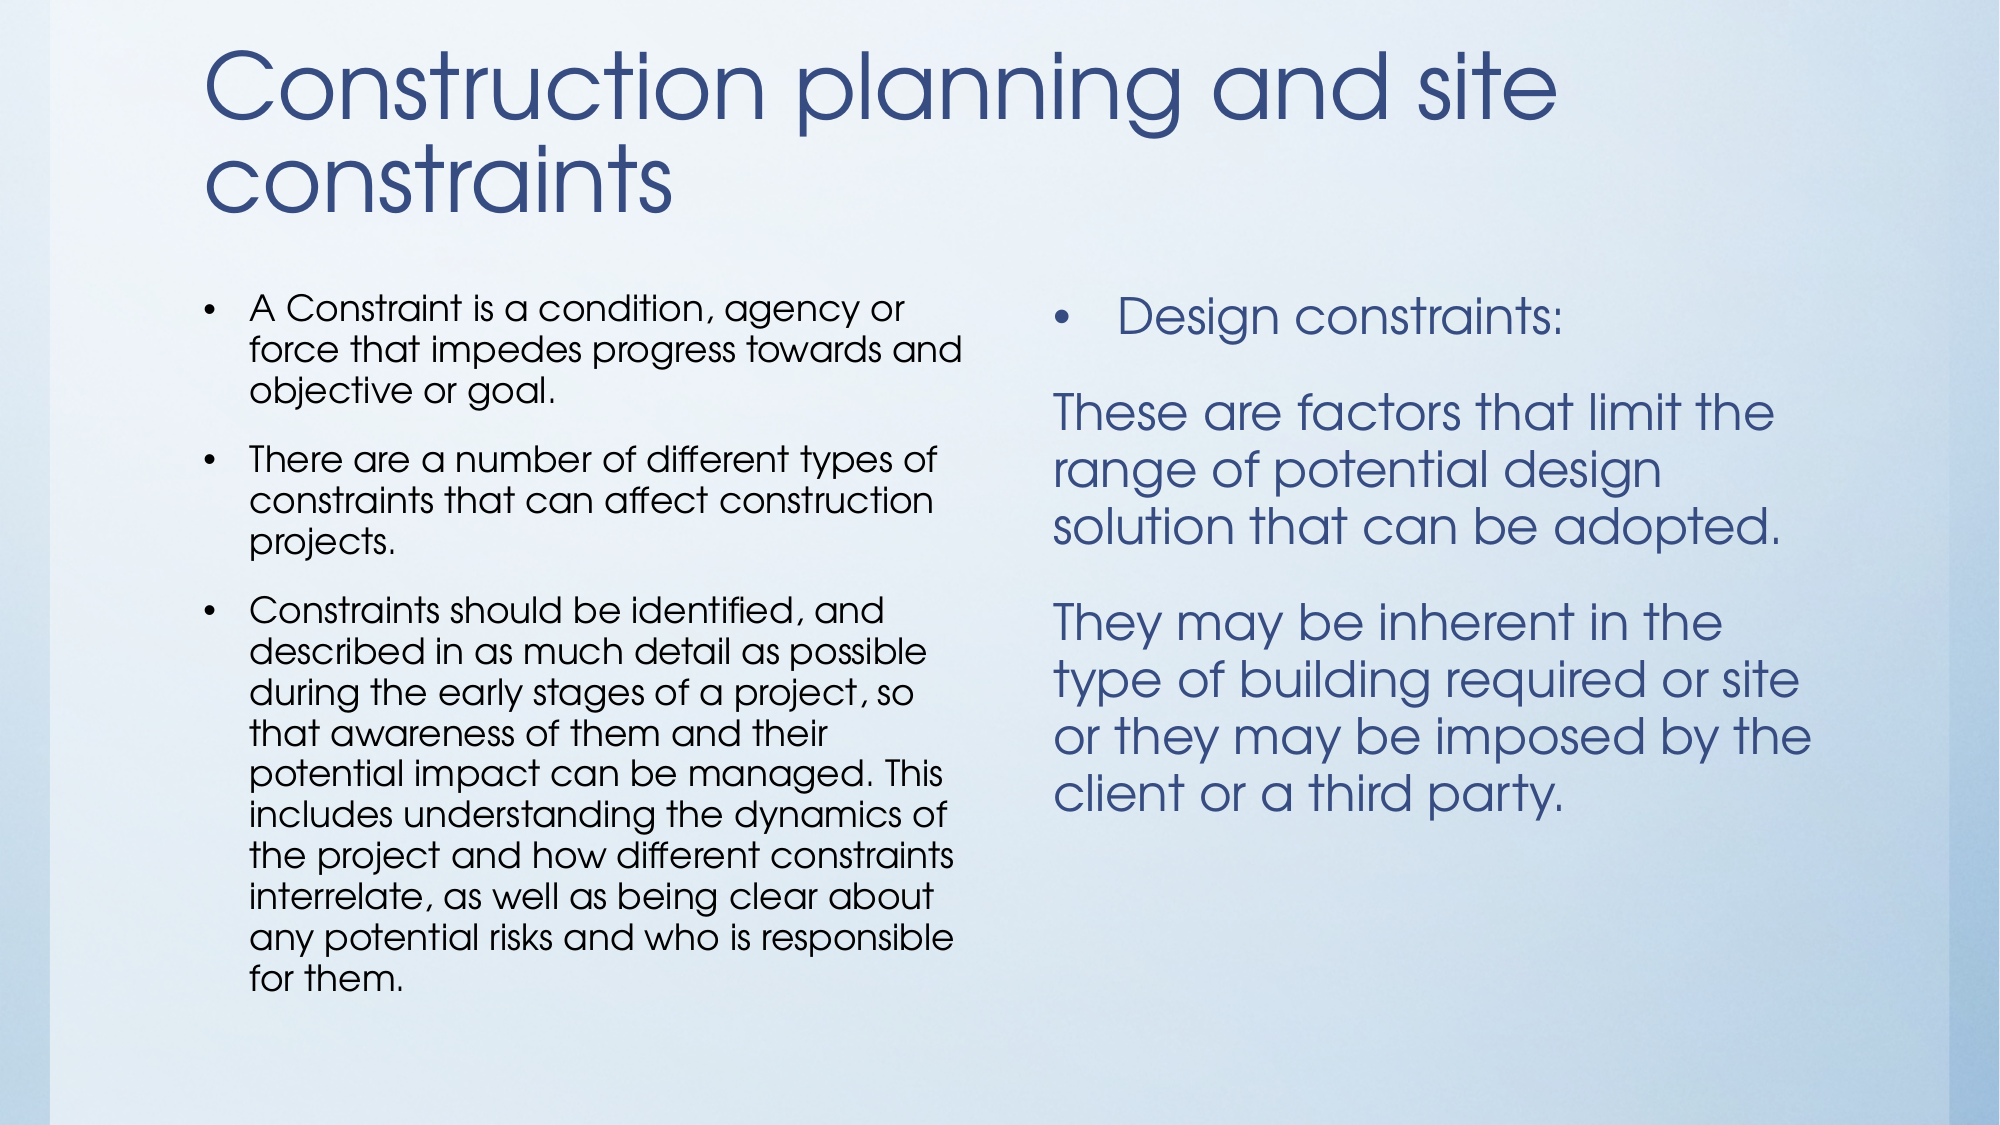

# Construction planning and site constraints
A Constraint is a condition, agency or force that impedes progress towards and objective or goal.
There are a number of different types of constraints that can affect construction projects.
Constraints should be identified, and described in as much detail as possible during the early stages of a project, so that awareness of them and their potential impact can be managed. This includes understanding the dynamics of the project and how different constraints interrelate, as well as being clear about any potential risks and who is responsible for them.
Design constraints:
These are factors that limit the range of potential design solution that can be adopted.
They may be inherent in the type of building required or site or they may be imposed by the client or a third party.